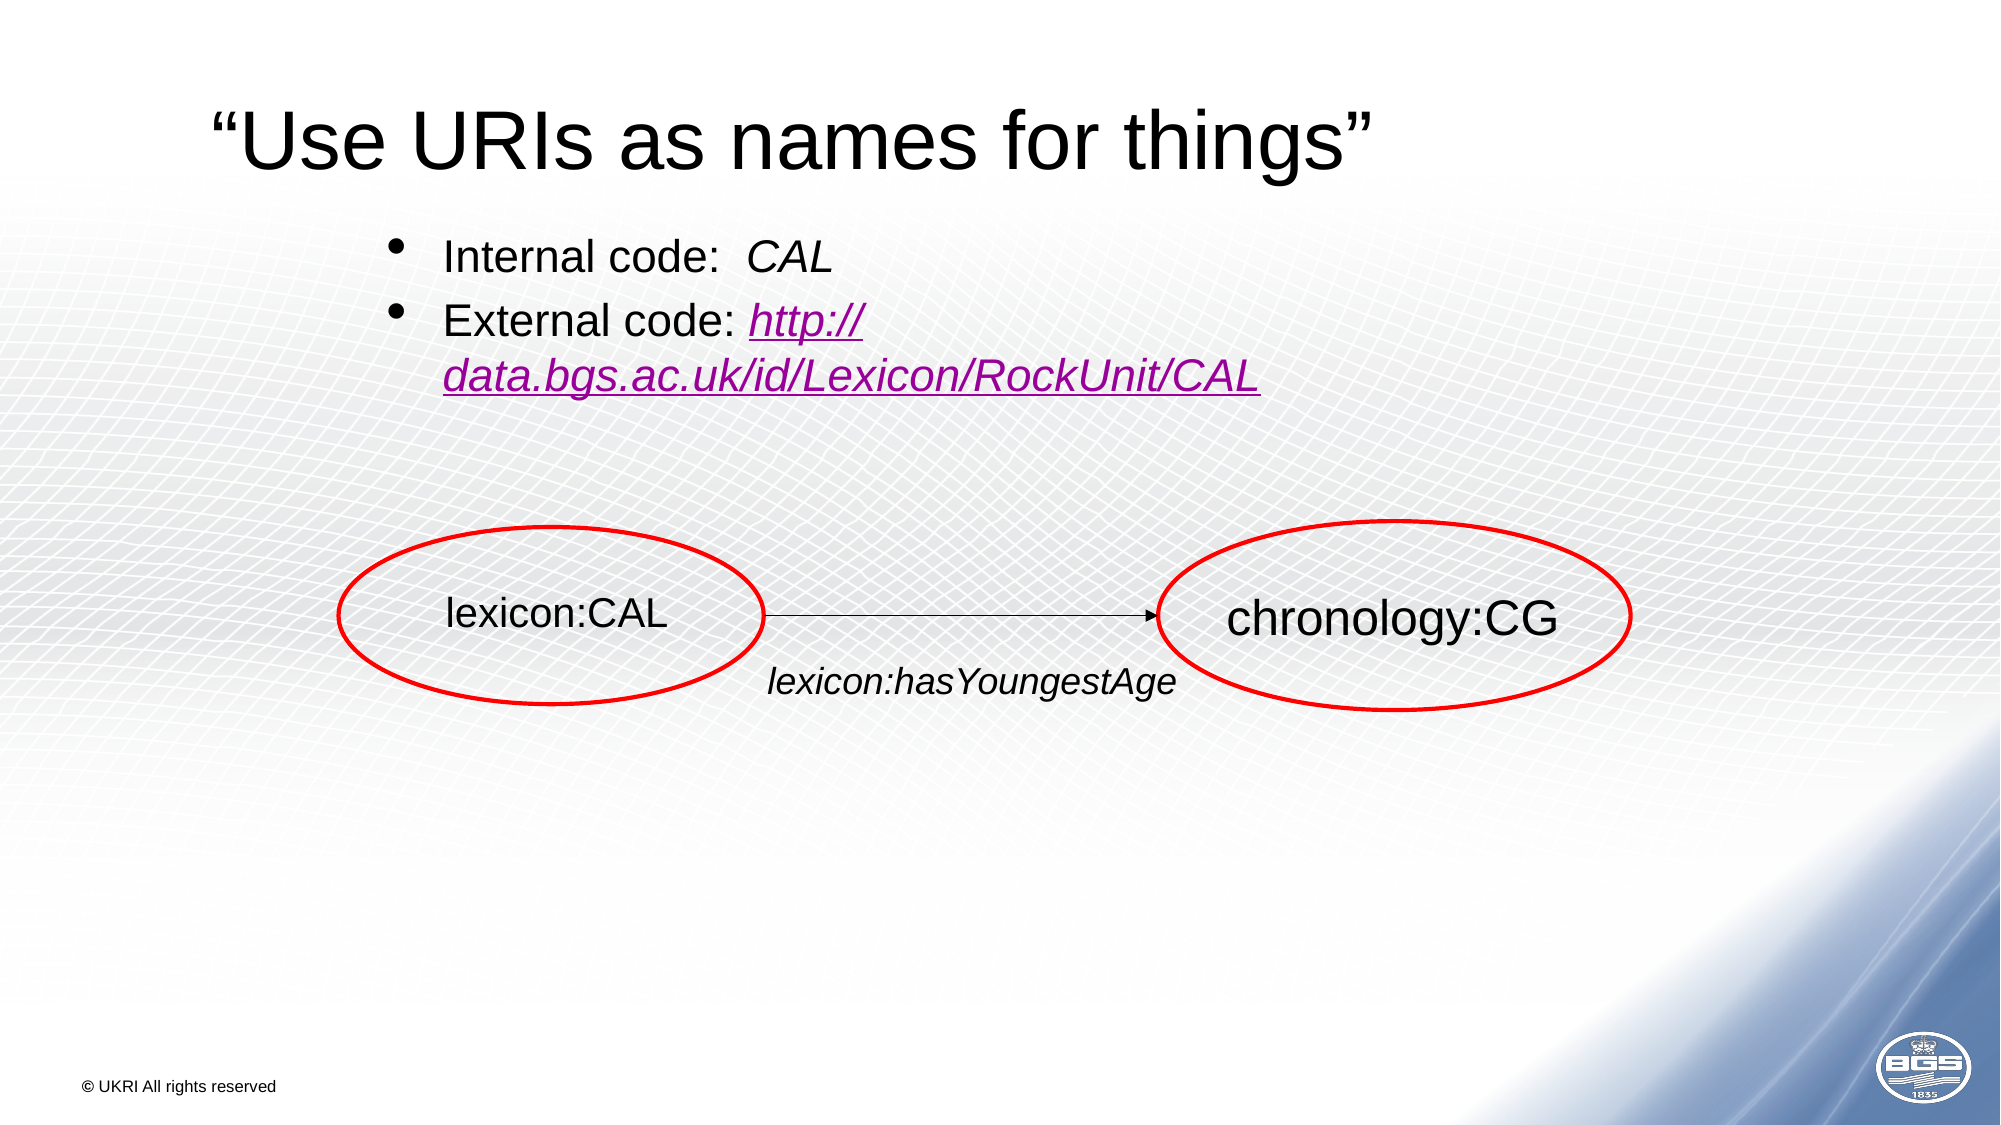

# “Use URIs as names for things”
Internal code:  CAL
External code: http://data.bgs.ac.uk/id/Lexicon/RockUnit/CAL

chronology:CG
lexicon:CAL

lexicon:hasYoungestAge